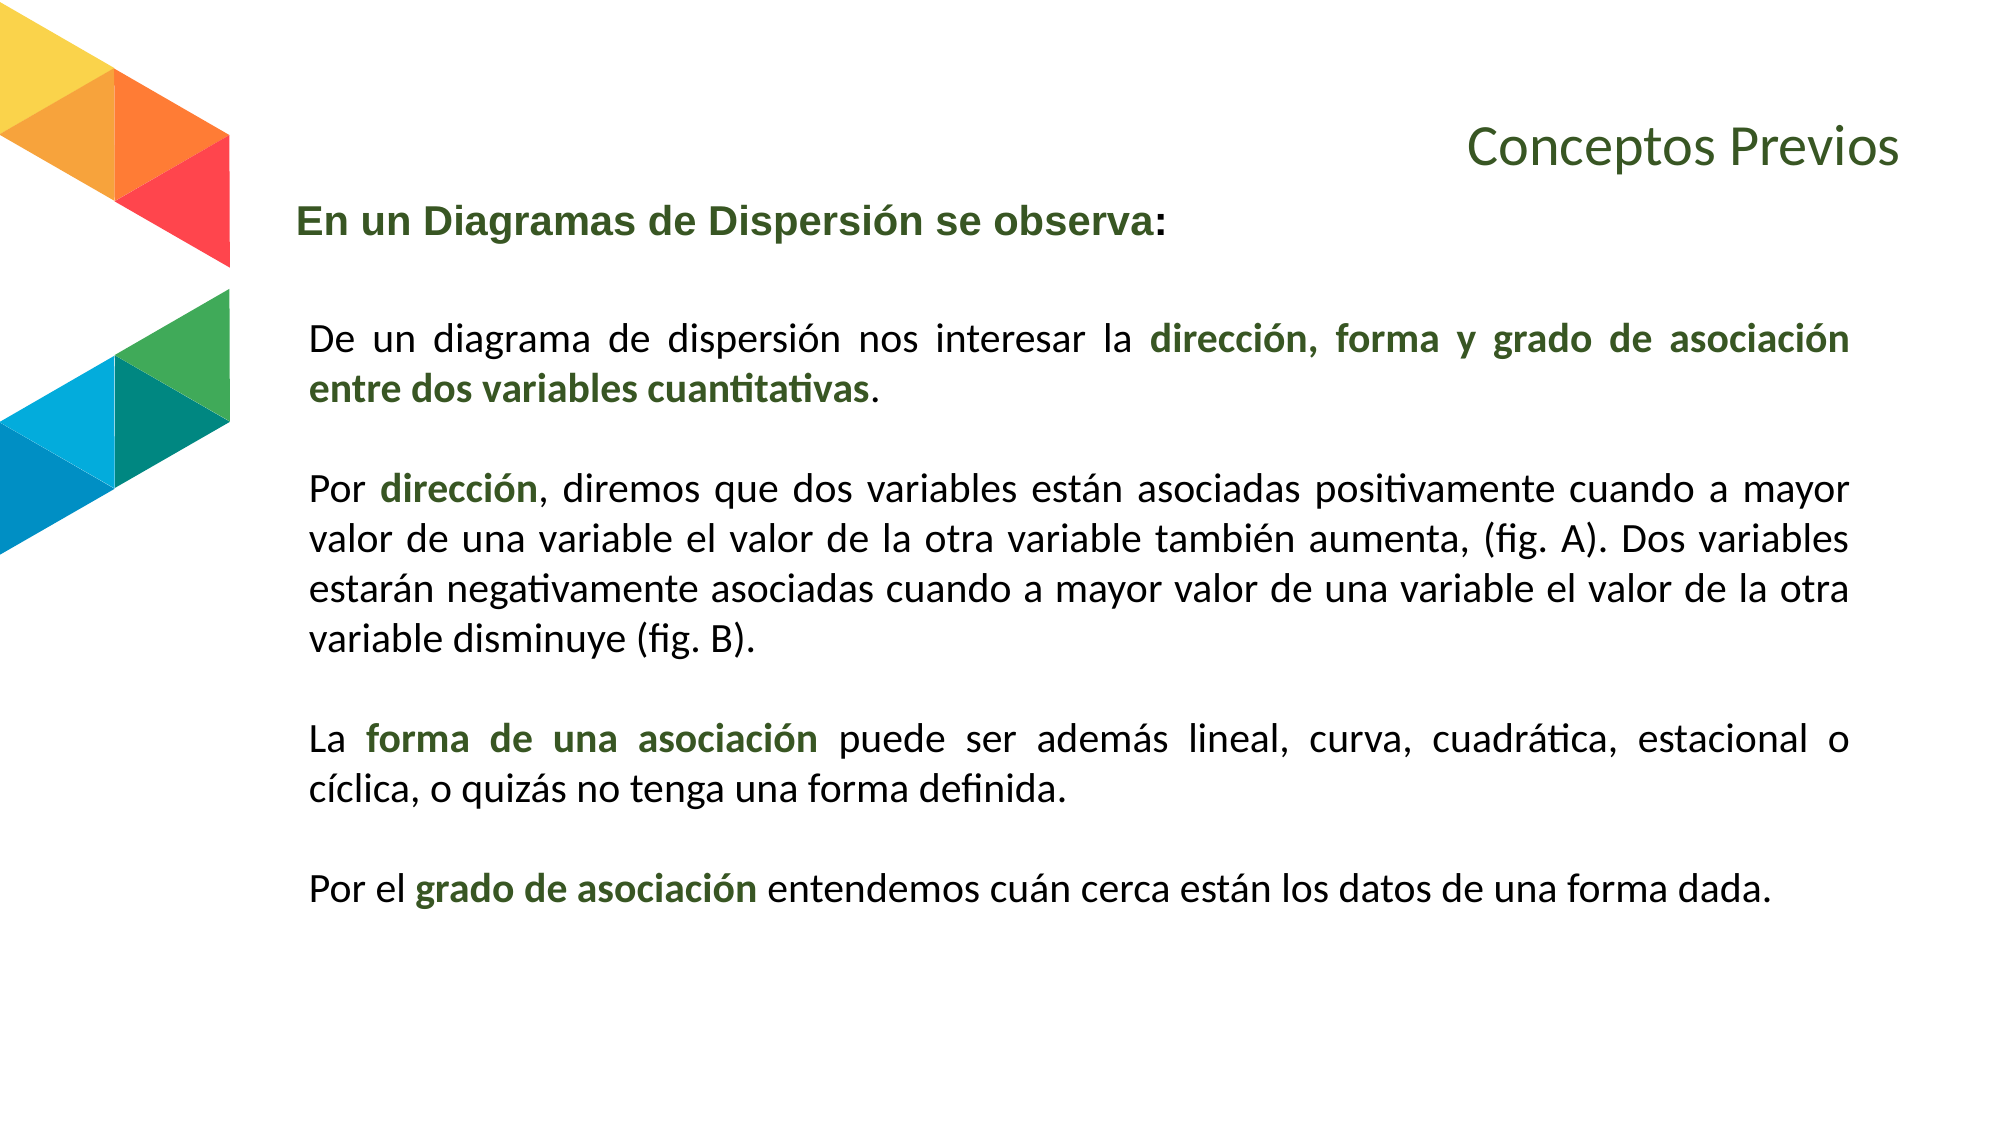

# Conceptos Previos
En un Diagramas de Dispersión se observa:
De un diagrama de dispersión nos interesar la dirección, forma y grado de asociación entre dos variables cuantitativas.

Por dirección, diremos que dos variables están asociadas positivamente cuando a mayor valor de una variable el valor de la otra variable también aumenta, (fig. A). Dos variables estarán negativamente asociadas cuando a mayor valor de una variable el valor de la otra variable disminuye (fig. B).

La forma de una asociación puede ser además lineal, curva, cuadrática, estacional o cíclica, o quizás no tenga una forma definida.

Por el grado de asociación entendemos cuán cerca están los datos de una forma dada.